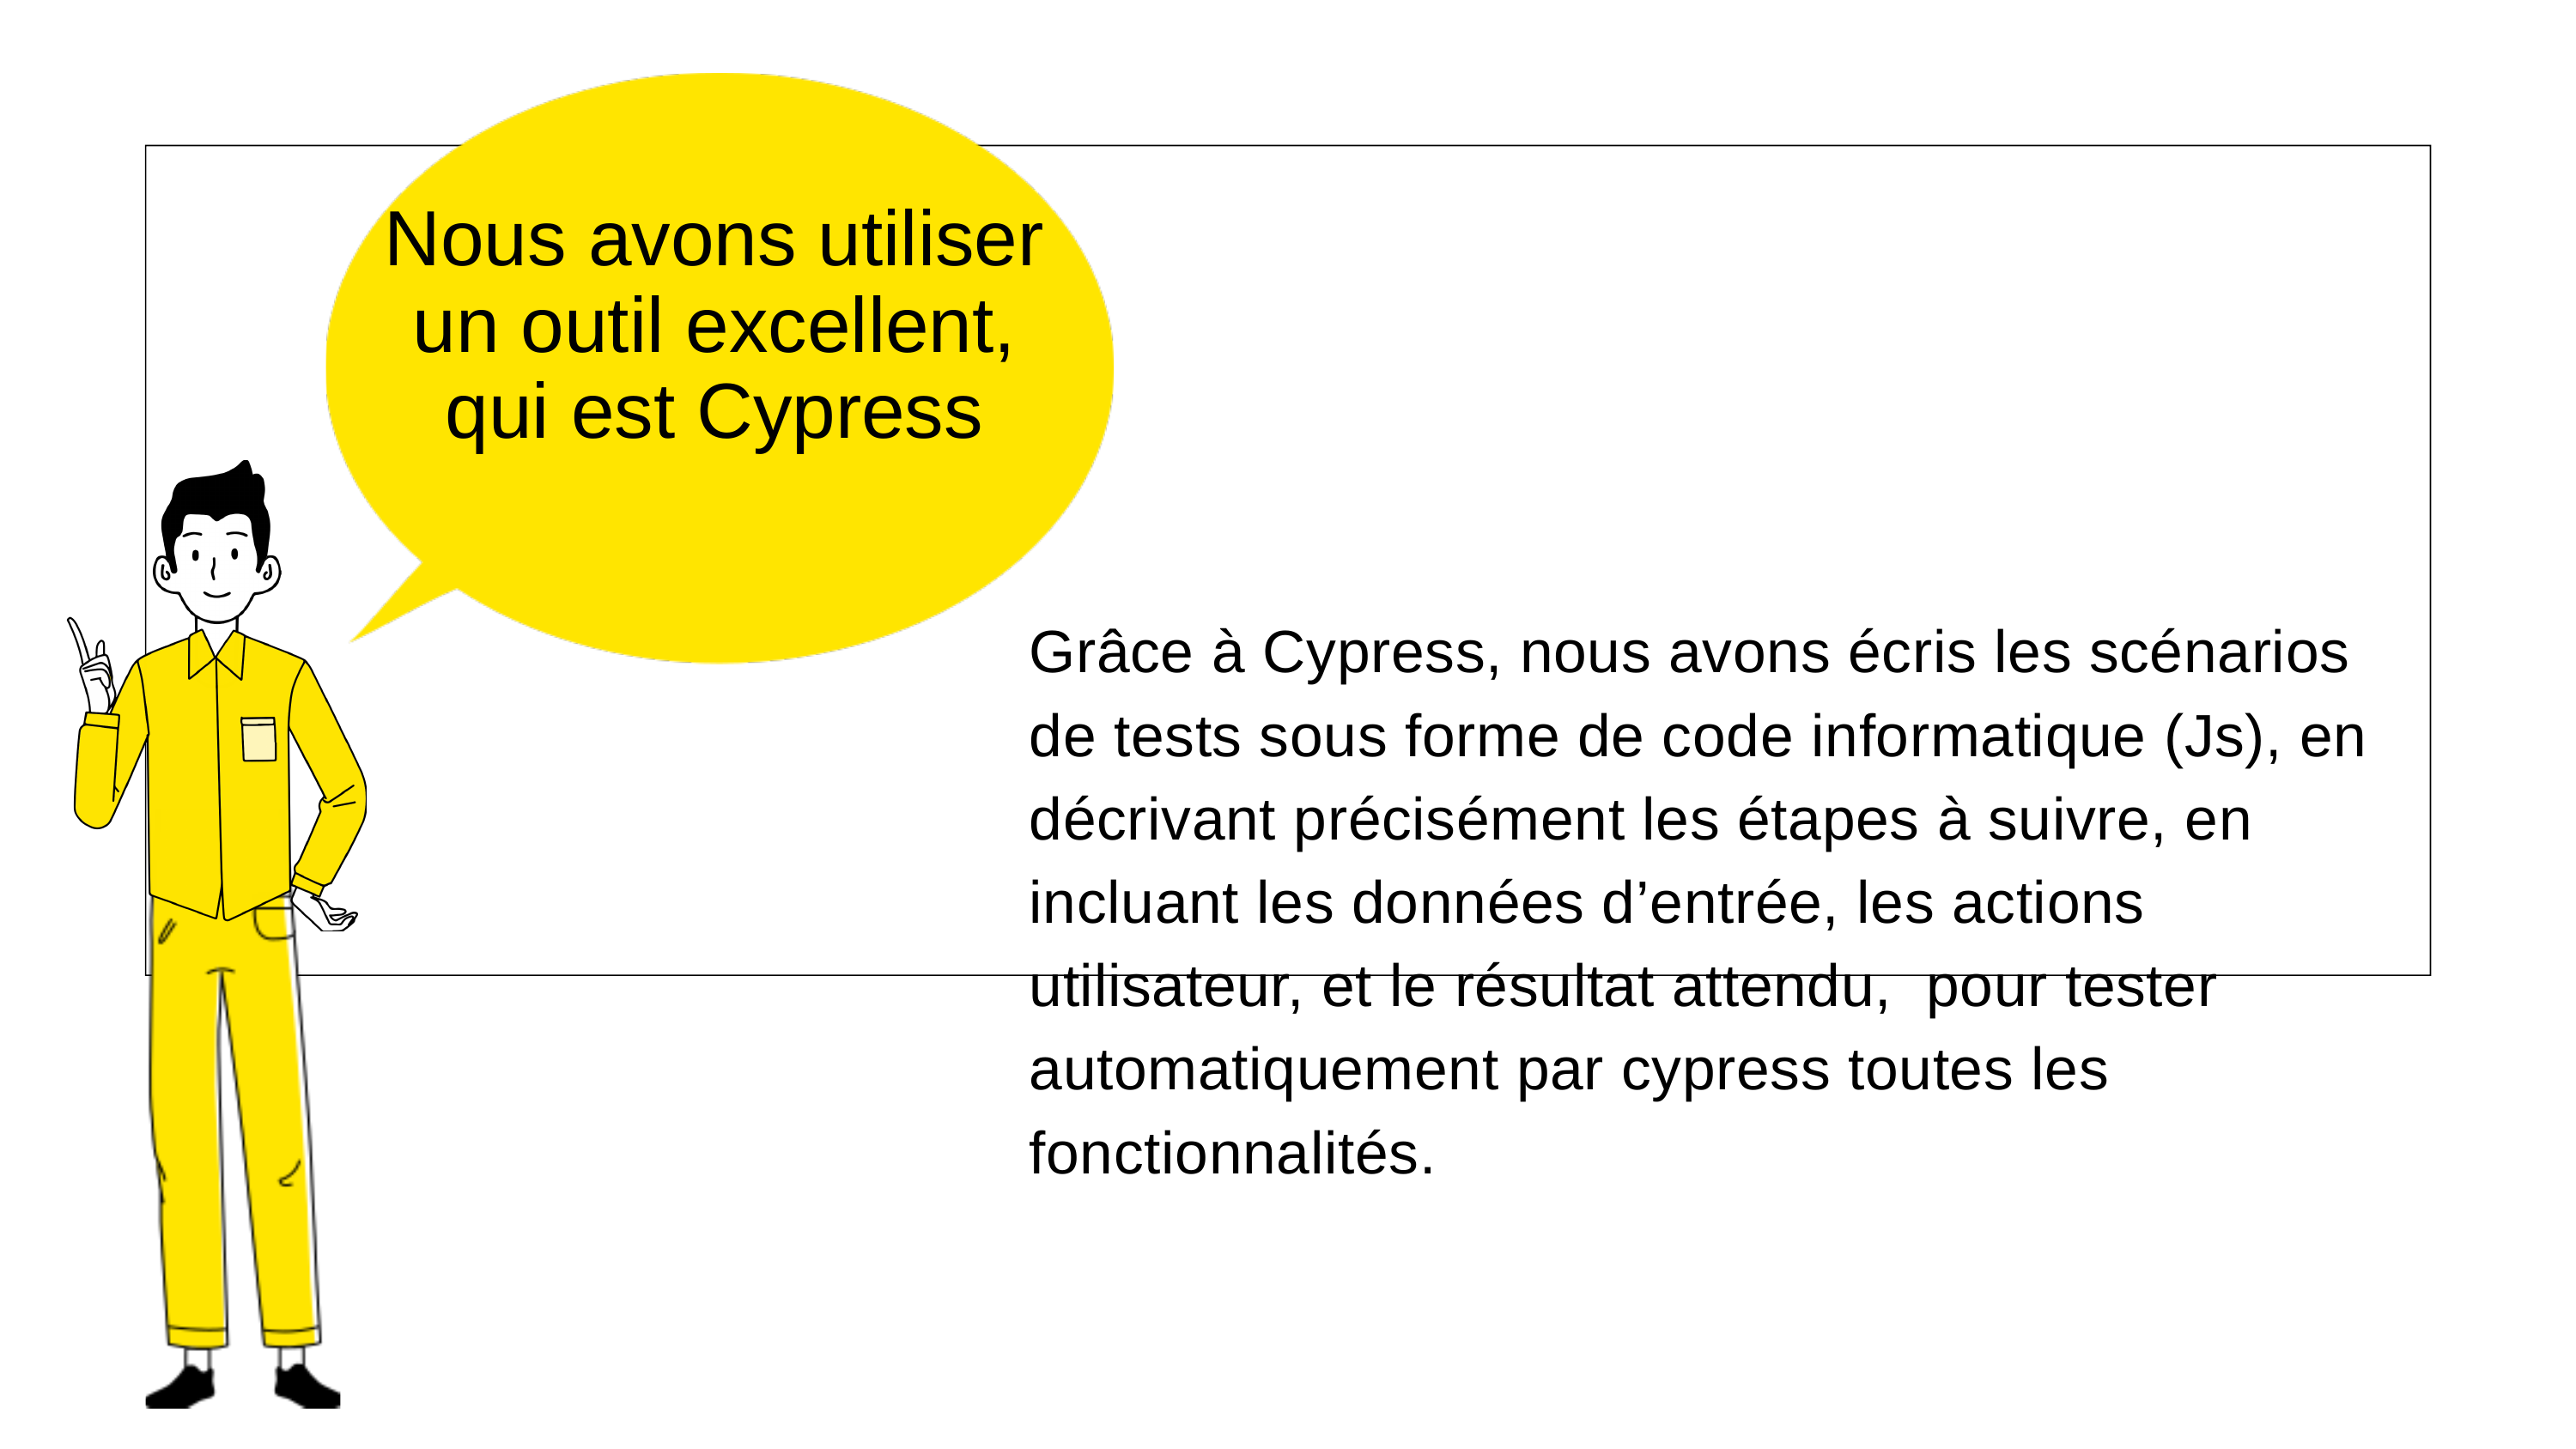

Nous avons utiliser un outil excellent, qui est Cypress

Grâce à Cypress, nous avons écris les scénarios de tests sous forme de code informatique (Js), en décrivant précisément les étapes à suivre, en incluant les données d’entrée, les actions utilisateur, et le résultat attendu,  pour tester automatiquement par cypress toutes les fonctionnalités.